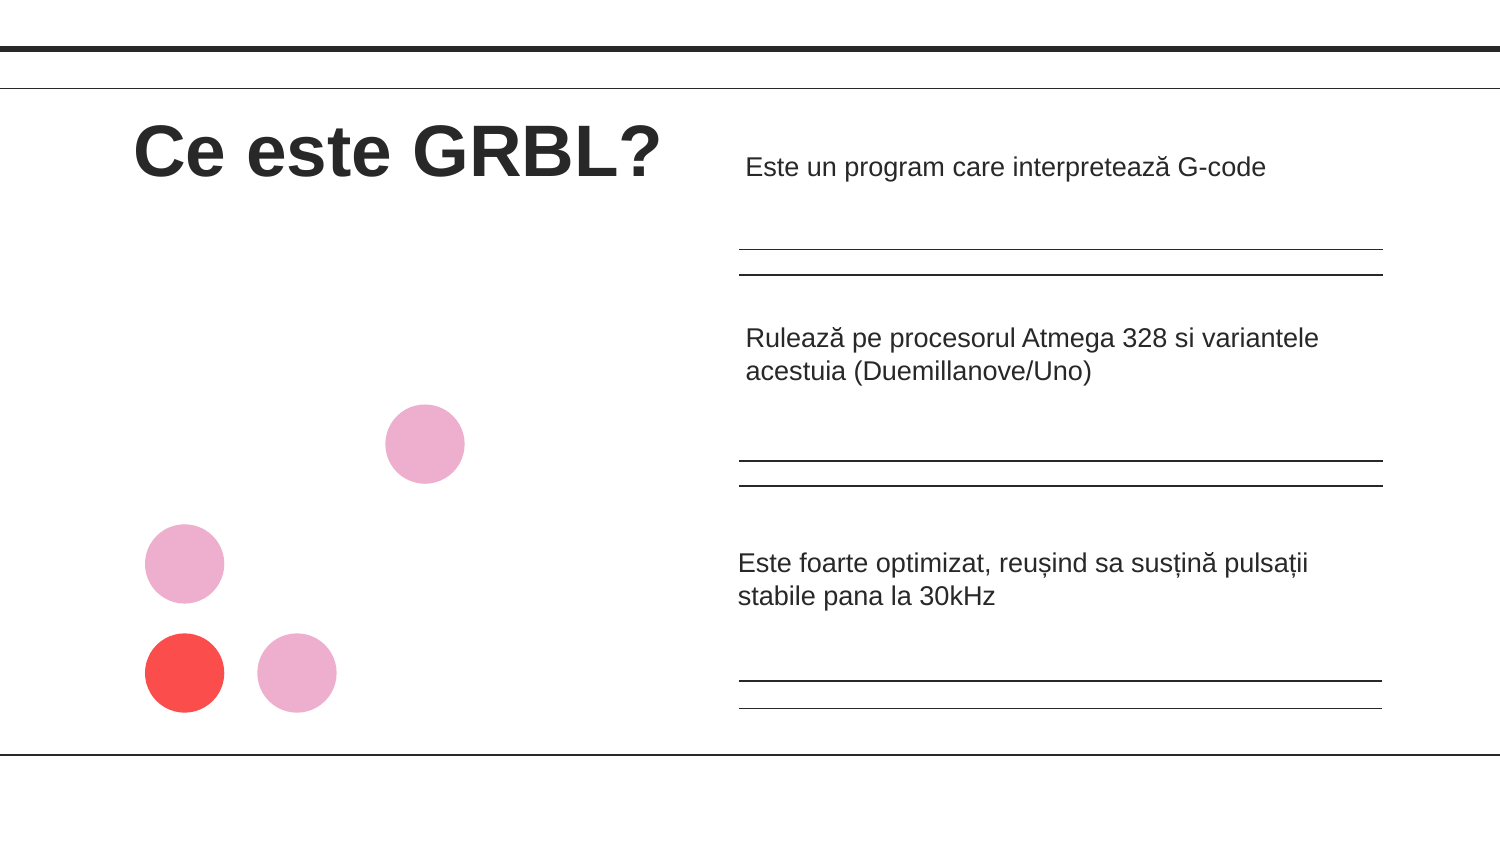

# Ce este GRBL?
 Este un program care interpretează G-code
Rulează pe procesorul Atmega 328 si variantele acestuia (Duemillanove/Uno)

Este foarte optimizat, reușind sa susțină pulsații stabile pana la 30kHz